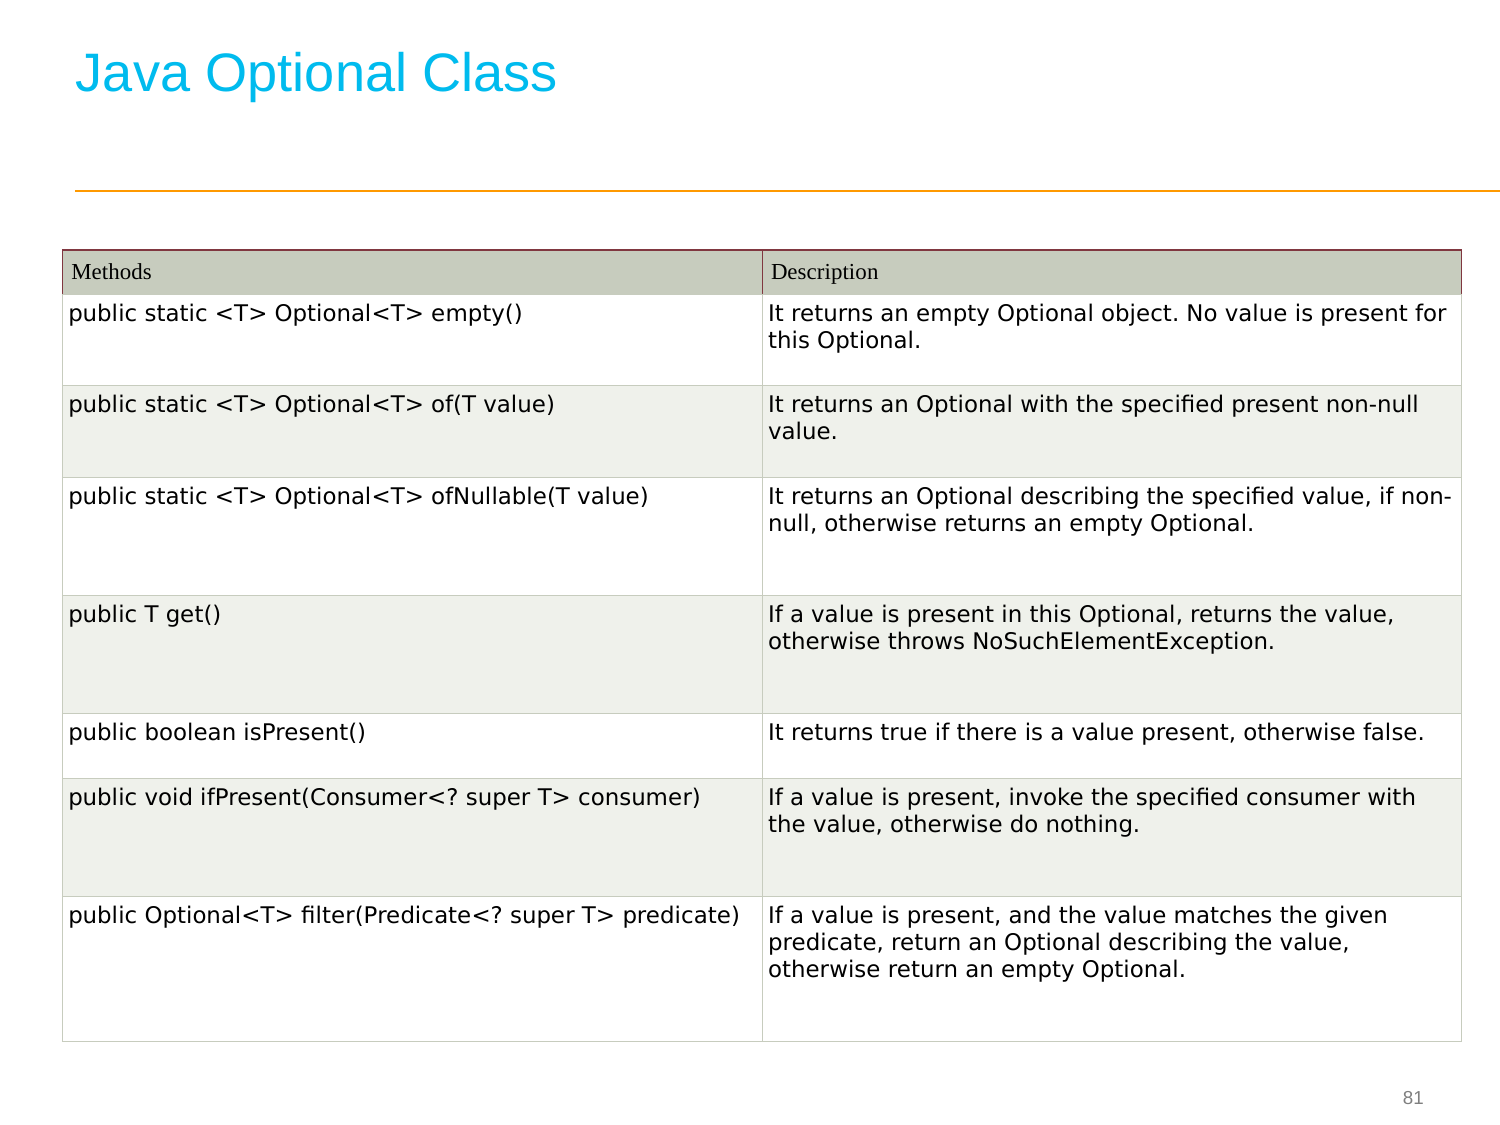

# Java Optional Class
| Methods | Description |
| --- | --- |
| public static <T> Optional<T> empty() | It returns an empty Optional object. No value is present for this Optional. |
| public static <T> Optional<T> of(T value) | It returns an Optional with the specified present non-null value. |
| public static <T> Optional<T> ofNullable(T value) | It returns an Optional describing the specified value, if non-null, otherwise returns an empty Optional. |
| public T get() | If a value is present in this Optional, returns the value, otherwise throws NoSuchElementException. |
| public boolean isPresent() | It returns true if there is a value present, otherwise false. |
| public void ifPresent(Consumer<? super T> consumer) | If a value is present, invoke the specified consumer with the value, otherwise do nothing. |
| public Optional<T> filter(Predicate<? super T> predicate) | If a value is present, and the value matches the given predicate, return an Optional describing the value, otherwise return an empty Optional. |